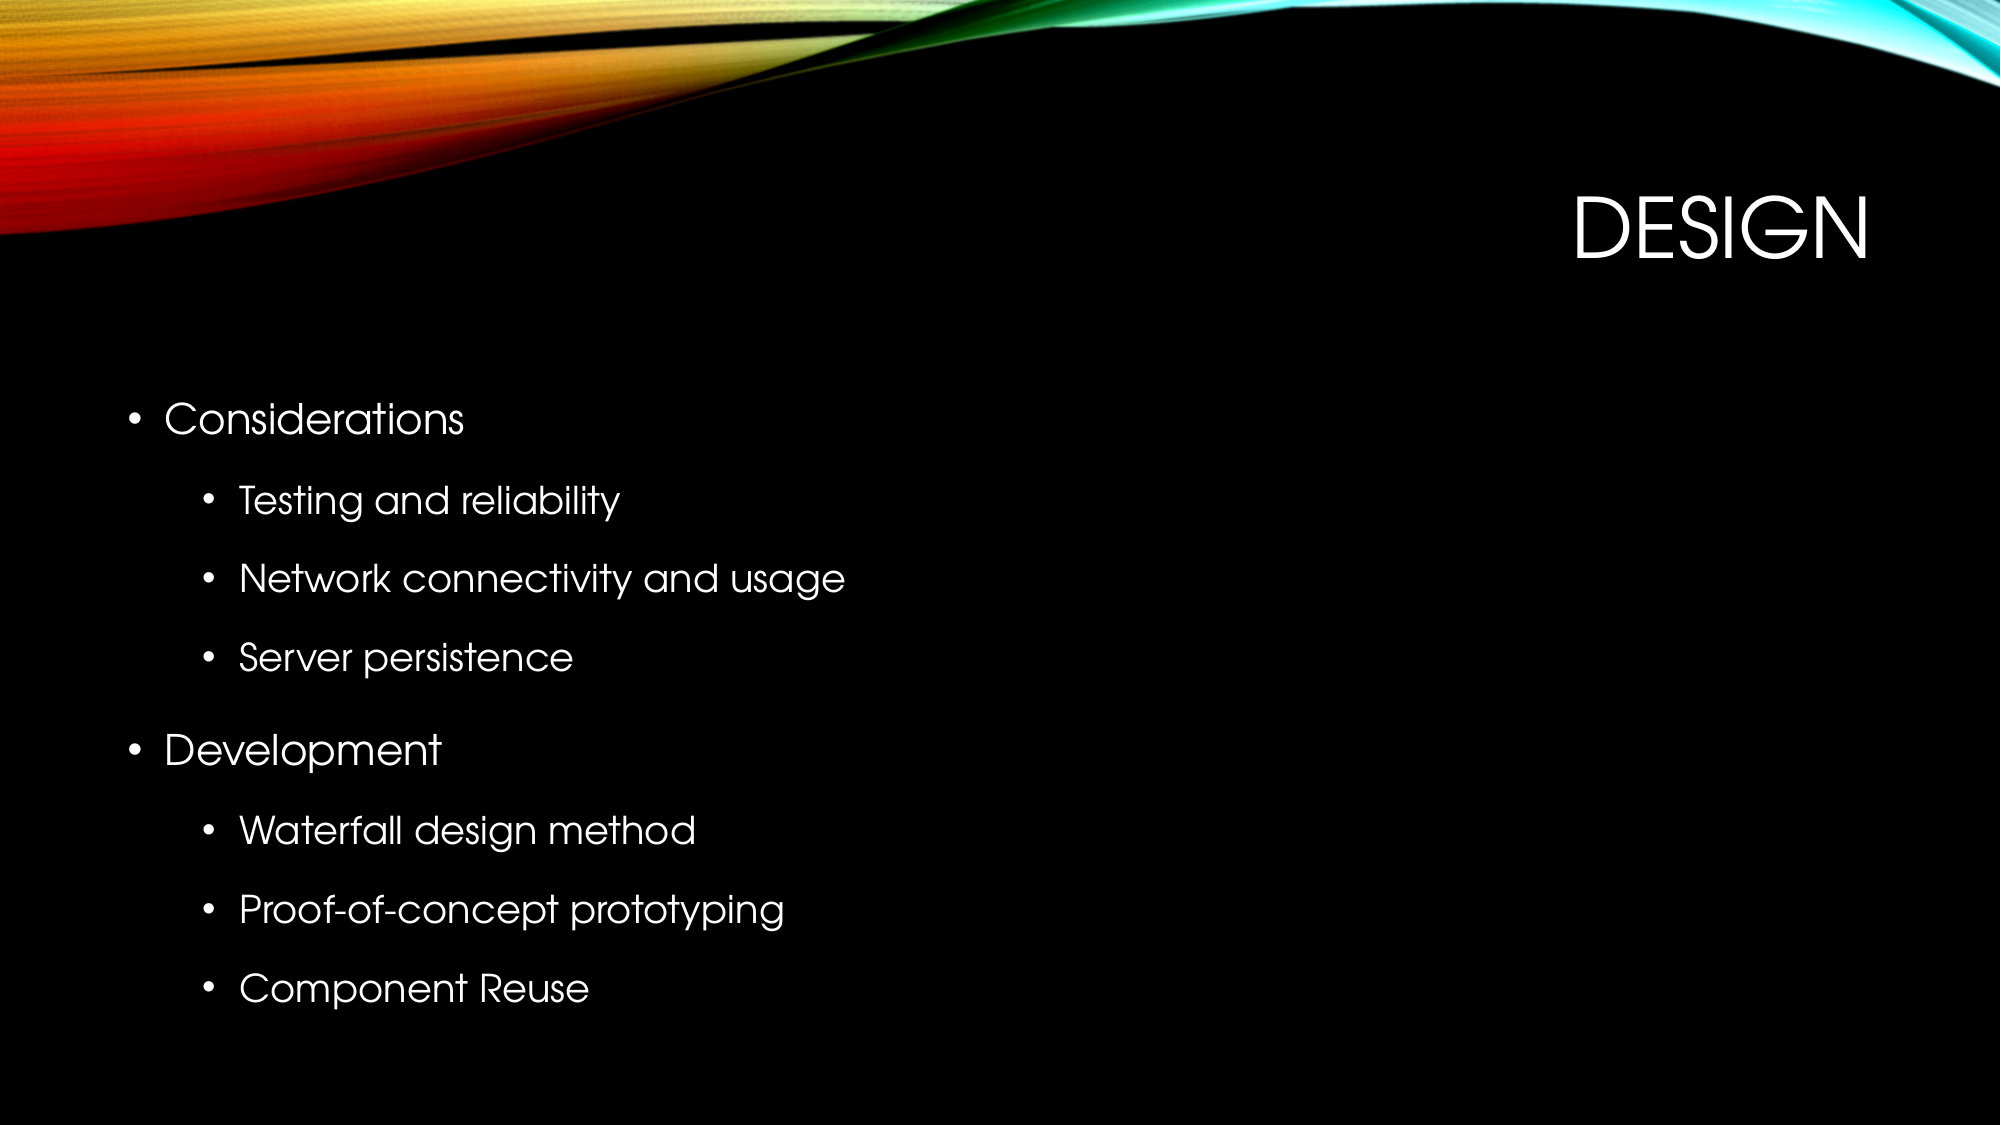

# Design
Considerations
Testing and reliability
Network connectivity and usage
Server persistence
Development
Waterfall design method
Proof-of-concept prototyping
Component Reuse